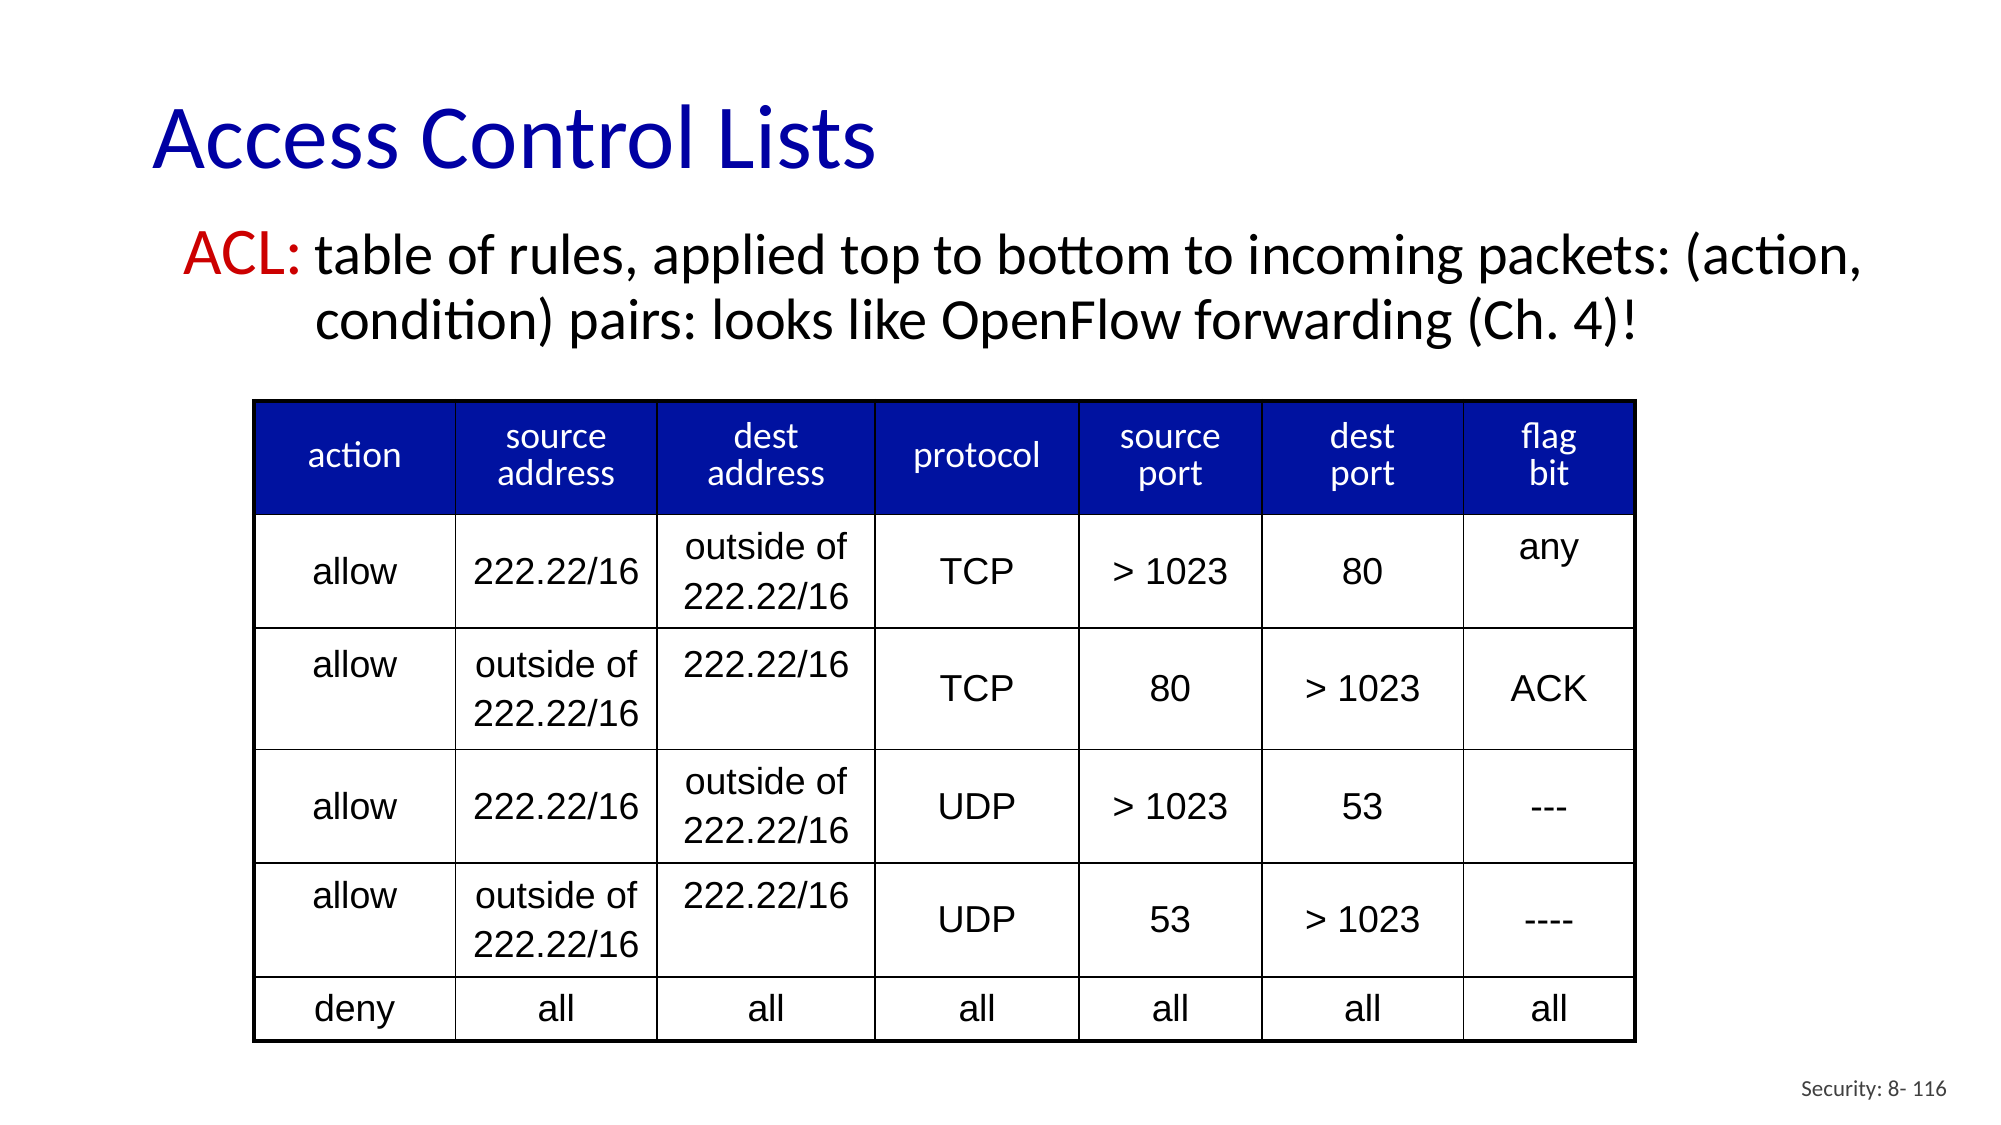

Access Control Lists
ACL: table of rules, applied top to bottom to incoming packets: (action, condition) pairs: looks like OpenFlow forwarding (Ch. 4)!
| action | source address | dest address | protocol | source port | dest port | flag bit |
| --- | --- | --- | --- | --- | --- | --- |
| allow | 222.22/16 | outside of 222.22/16 | TCP | > 1023 | 80 | any |
| allow | outside of 222.22/16 | 222.22/16 | TCP | 80 | > 1023 | ACK |
| allow | 222.22/16 | outside of 222.22/16 | UDP | > 1023 | 53 | --- |
| allow | outside of 222.22/16 | 222.22/16 | UDP | 53 | > 1023 | ---- |
| deny | all | all | all | all | all | all |
Security: 8- 116